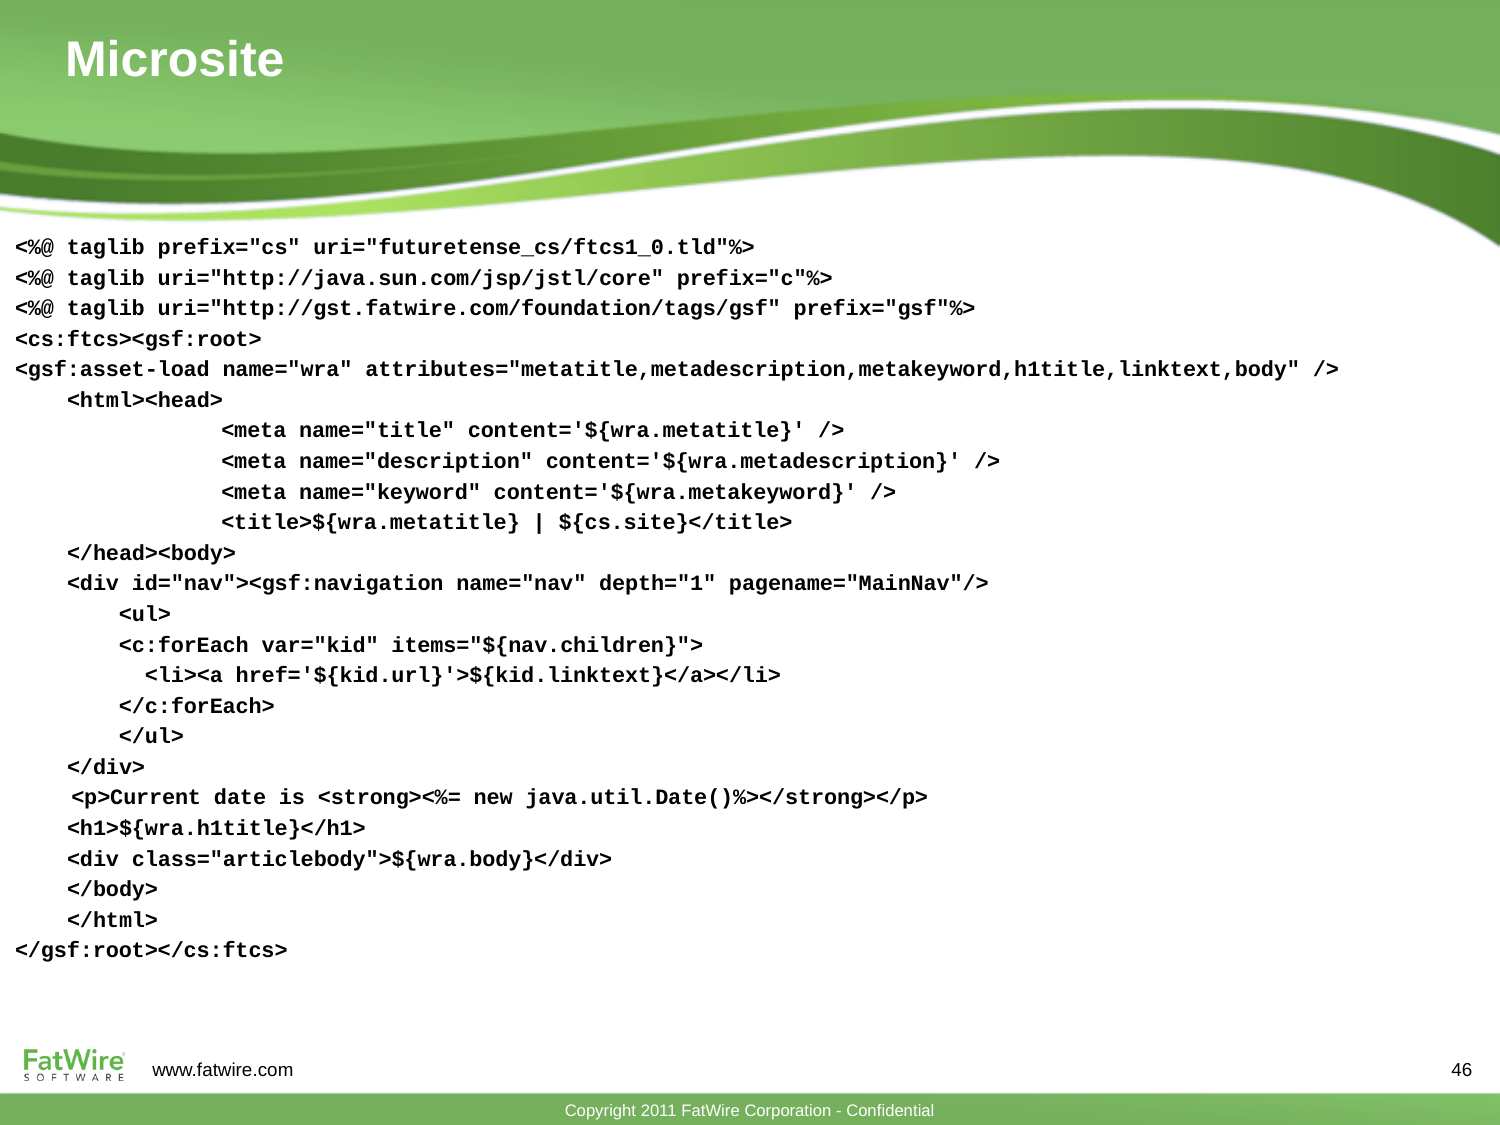

# Microsite
<%@ taglib prefix="cs" uri="futuretense_cs/ftcs1_0.tld"%>
<%@ taglib uri="http://java.sun.com/jsp/jstl/core" prefix="c"%>
<%@ taglib uri="http://gst.fatwire.com/foundation/tags/gsf" prefix="gsf"%>
<cs:ftcs><gsf:root>
<gsf:asset-load name="wra" attributes="metatitle,metadescription,metakeyword,h1title,linktext,body" />
    <html><head>
		<meta name="title" content='${wra.metatitle}' />
		<meta name="description" content='${wra.metadescription}' />
		<meta name="keyword" content='${wra.metakeyword}' />
		<title>${wra.metatitle} | ${cs.site}</title>
    </head><body>
    <div id="nav"><gsf:navigation name="nav" depth="1" pagename="MainNav"/>
        <ul>
        <c:forEach var="kid" items="${nav.children}">
          <li><a href='${kid.url}'>${kid.linktext}</a></li>
        </c:forEach>
        </ul>
    </div>
	<p>Current date is <strong><%= new java.util.Date()%></strong></p>
    <h1>${wra.h1title}</h1>
    <div class="articlebody">${wra.body}</div>
    </body>
    </html>
</gsf:root></cs:ftcs>
46